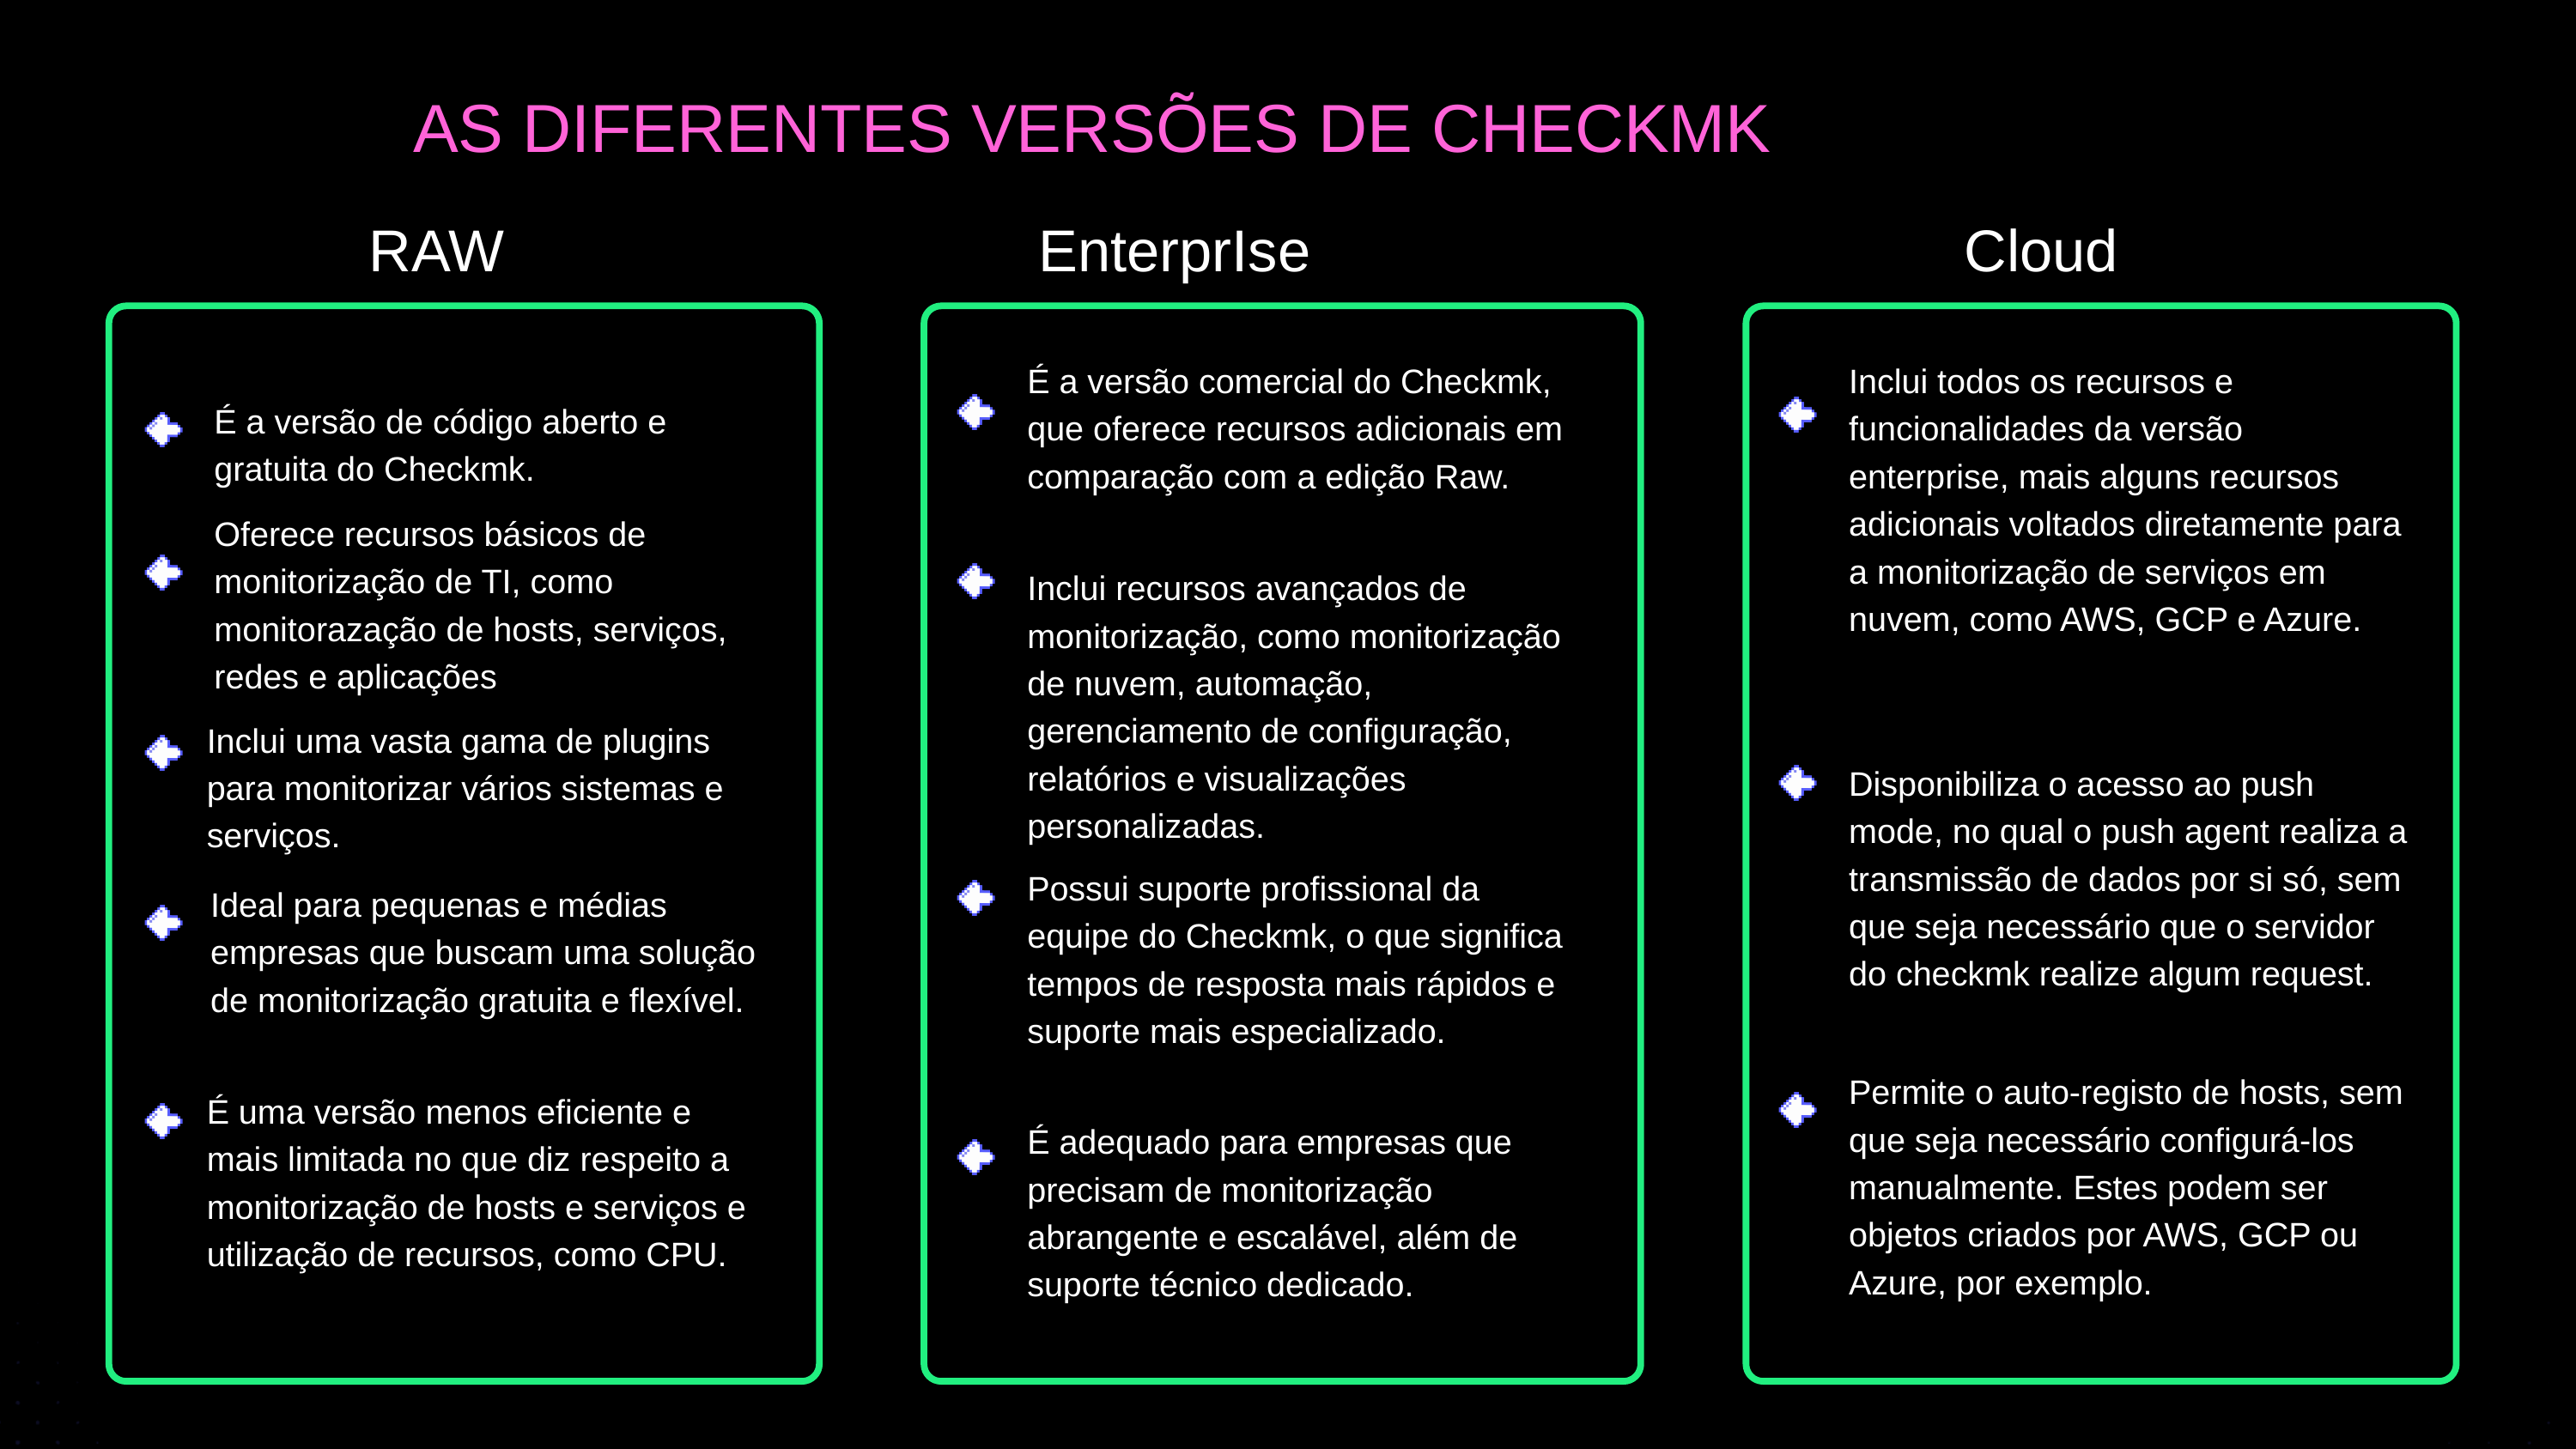

AS DIFERENTES VERSÕES DE CHECKMK
RAW
EnterprIse
Cloud

É a versão comercial do Checkmk, que oferece recursos adicionais em comparação com a edição Raw.
Inclui todos os recursos e funcionalidades da versão enterprise, mais alguns recursos adicionais voltados diretamente para a monitorização de serviços em nuvem, como AWS, GCP e Azure.
É a versão de código aberto e gratuita do Checkmk.

Oferece recursos básicos de monitorização de TI, como monitorazação de hosts, serviços, redes e aplicações

Inclui recursos avançados de monitorização, como monitorização de nuvem, automação, gerenciamento de configuração, relatórios e visualizações personalizadas.

Inclui uma vasta gama de plugins para monitorizar vários sistemas e serviços.

Disponibiliza o acesso ao push mode, no qual o push agent realiza a transmissão de dados por si só, sem que seja necessário que o servidor do checkmk realize algum request.

Possui suporte profissional da equipe do Checkmk, o que significa tempos de resposta mais rápidos e suporte mais especializado.
Ideal para pequenas e médias empresas que buscam uma solução de monitorização gratuita e flexível.

Permite o auto-registo de hosts, sem que seja necessário configurá-los manualmente. Estes podem ser objetos criados por AWS, GCP ou Azure, por exemplo.
É uma versão menos eficiente e mais limitada no que diz respeito a monitorização de hosts e serviços e utilização de recursos, como CPU.

É adequado para empresas que precisam de monitorização abrangente e escalável, além de suporte técnico dedicado.